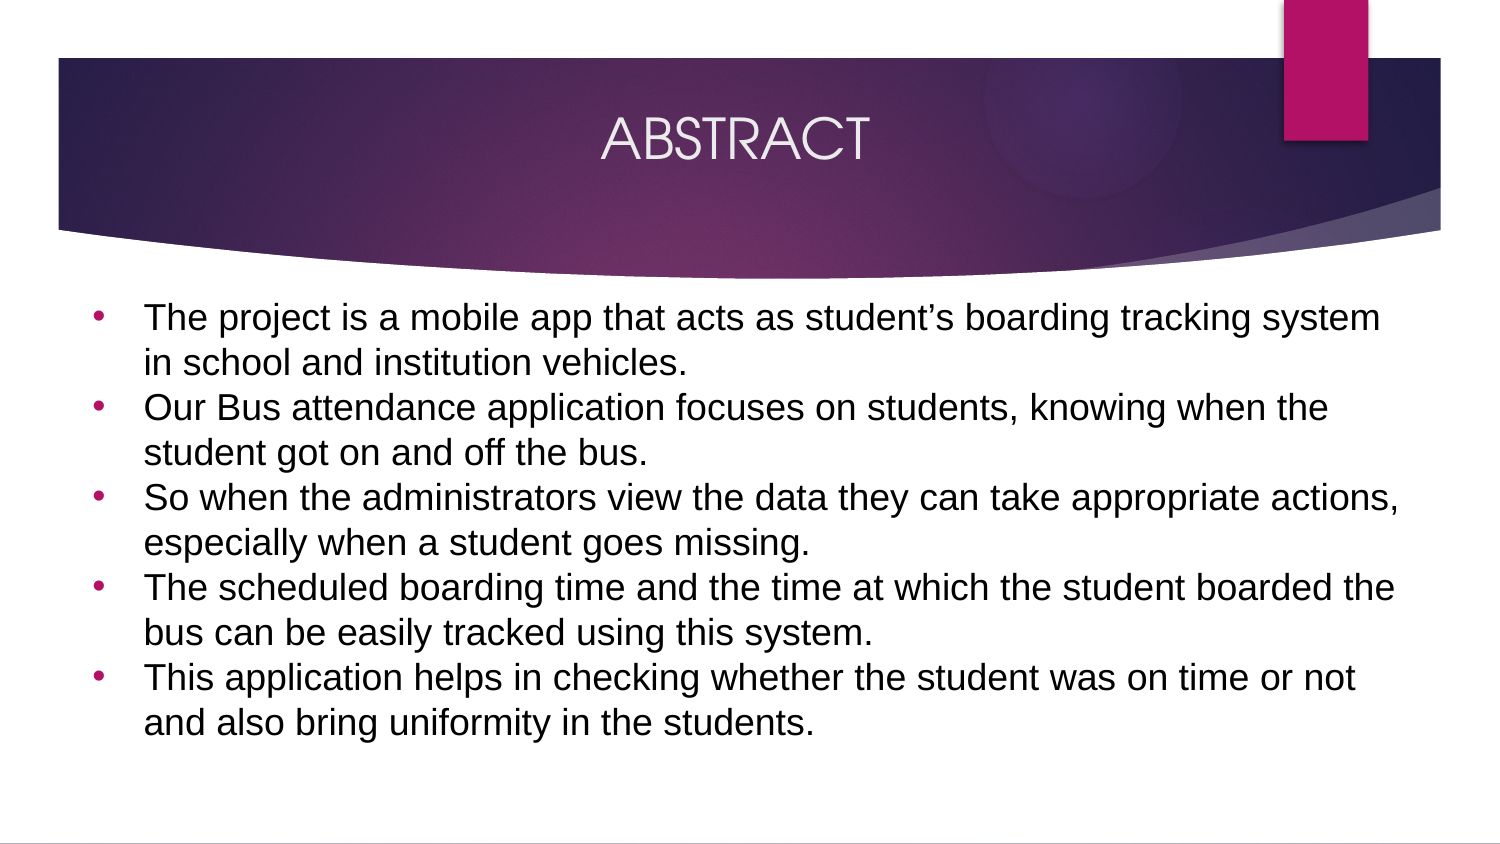

# ABSTRACT
The project is a mobile app that acts as student’s boarding tracking system in school and institution vehicles.
Our Bus attendance application focuses on students, knowing when the student got on and off the bus.
So when the administrators view the data they can take appropriate actions, especially when a student goes missing.
The scheduled boarding time and the time at which the student boarded the bus can be easily tracked using this system.
This application helps in checking whether the student was on time or not and also bring uniformity in the students.